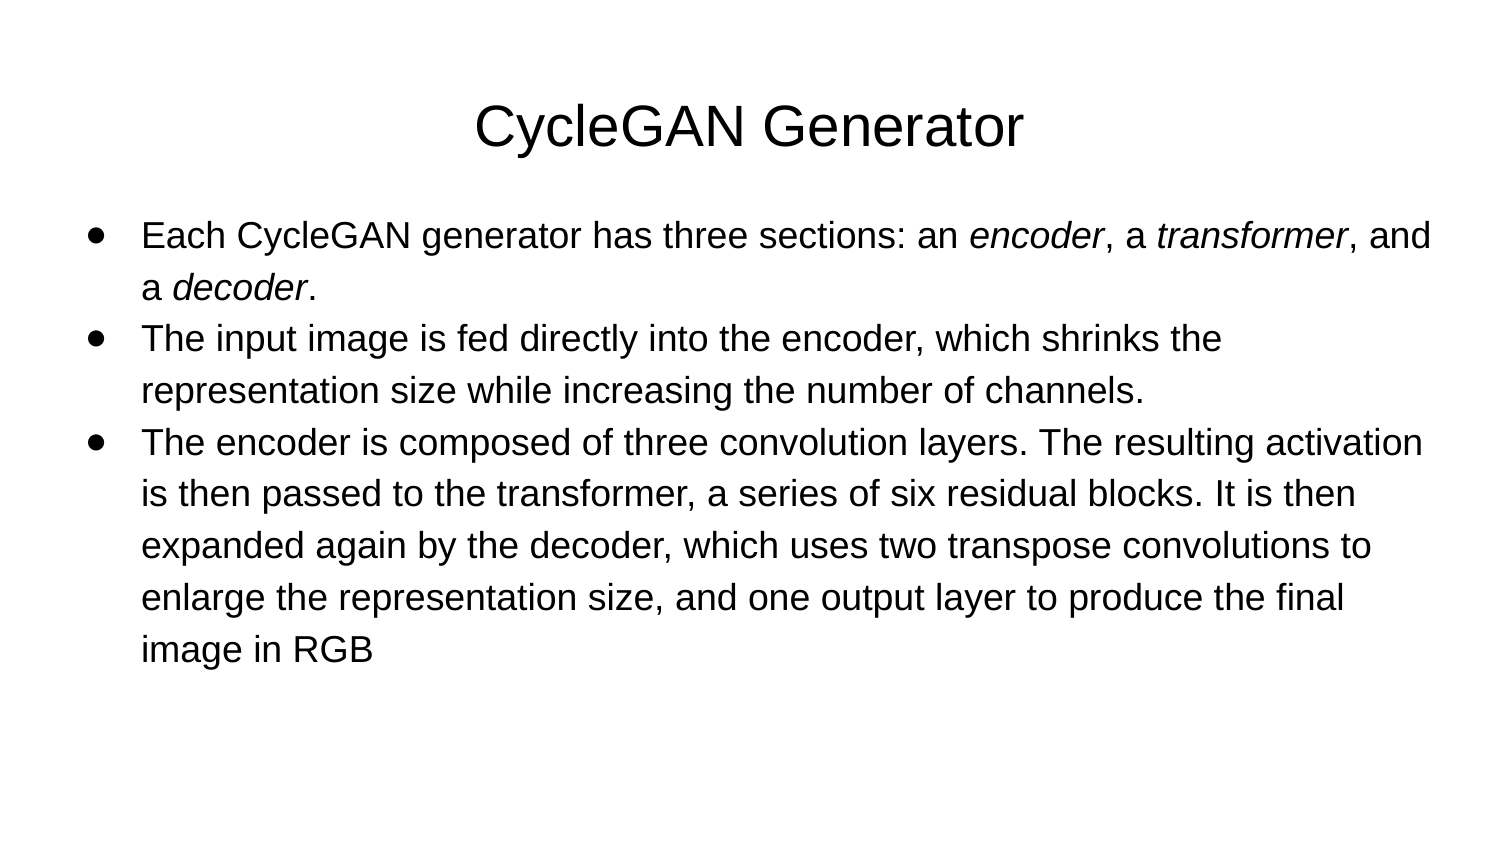

# CycleGAN Generator
Each CycleGAN generator has three sections: an encoder, a transformer, and a decoder.
The input image is fed directly into the encoder, which shrinks the representation size while increasing the number of channels.
The encoder is composed of three convolution layers. The resulting activation is then passed to the transformer, a series of six residual blocks. It is then expanded again by the decoder, which uses two transpose convolutions to enlarge the representation size, and one output layer to produce the final image in RGB